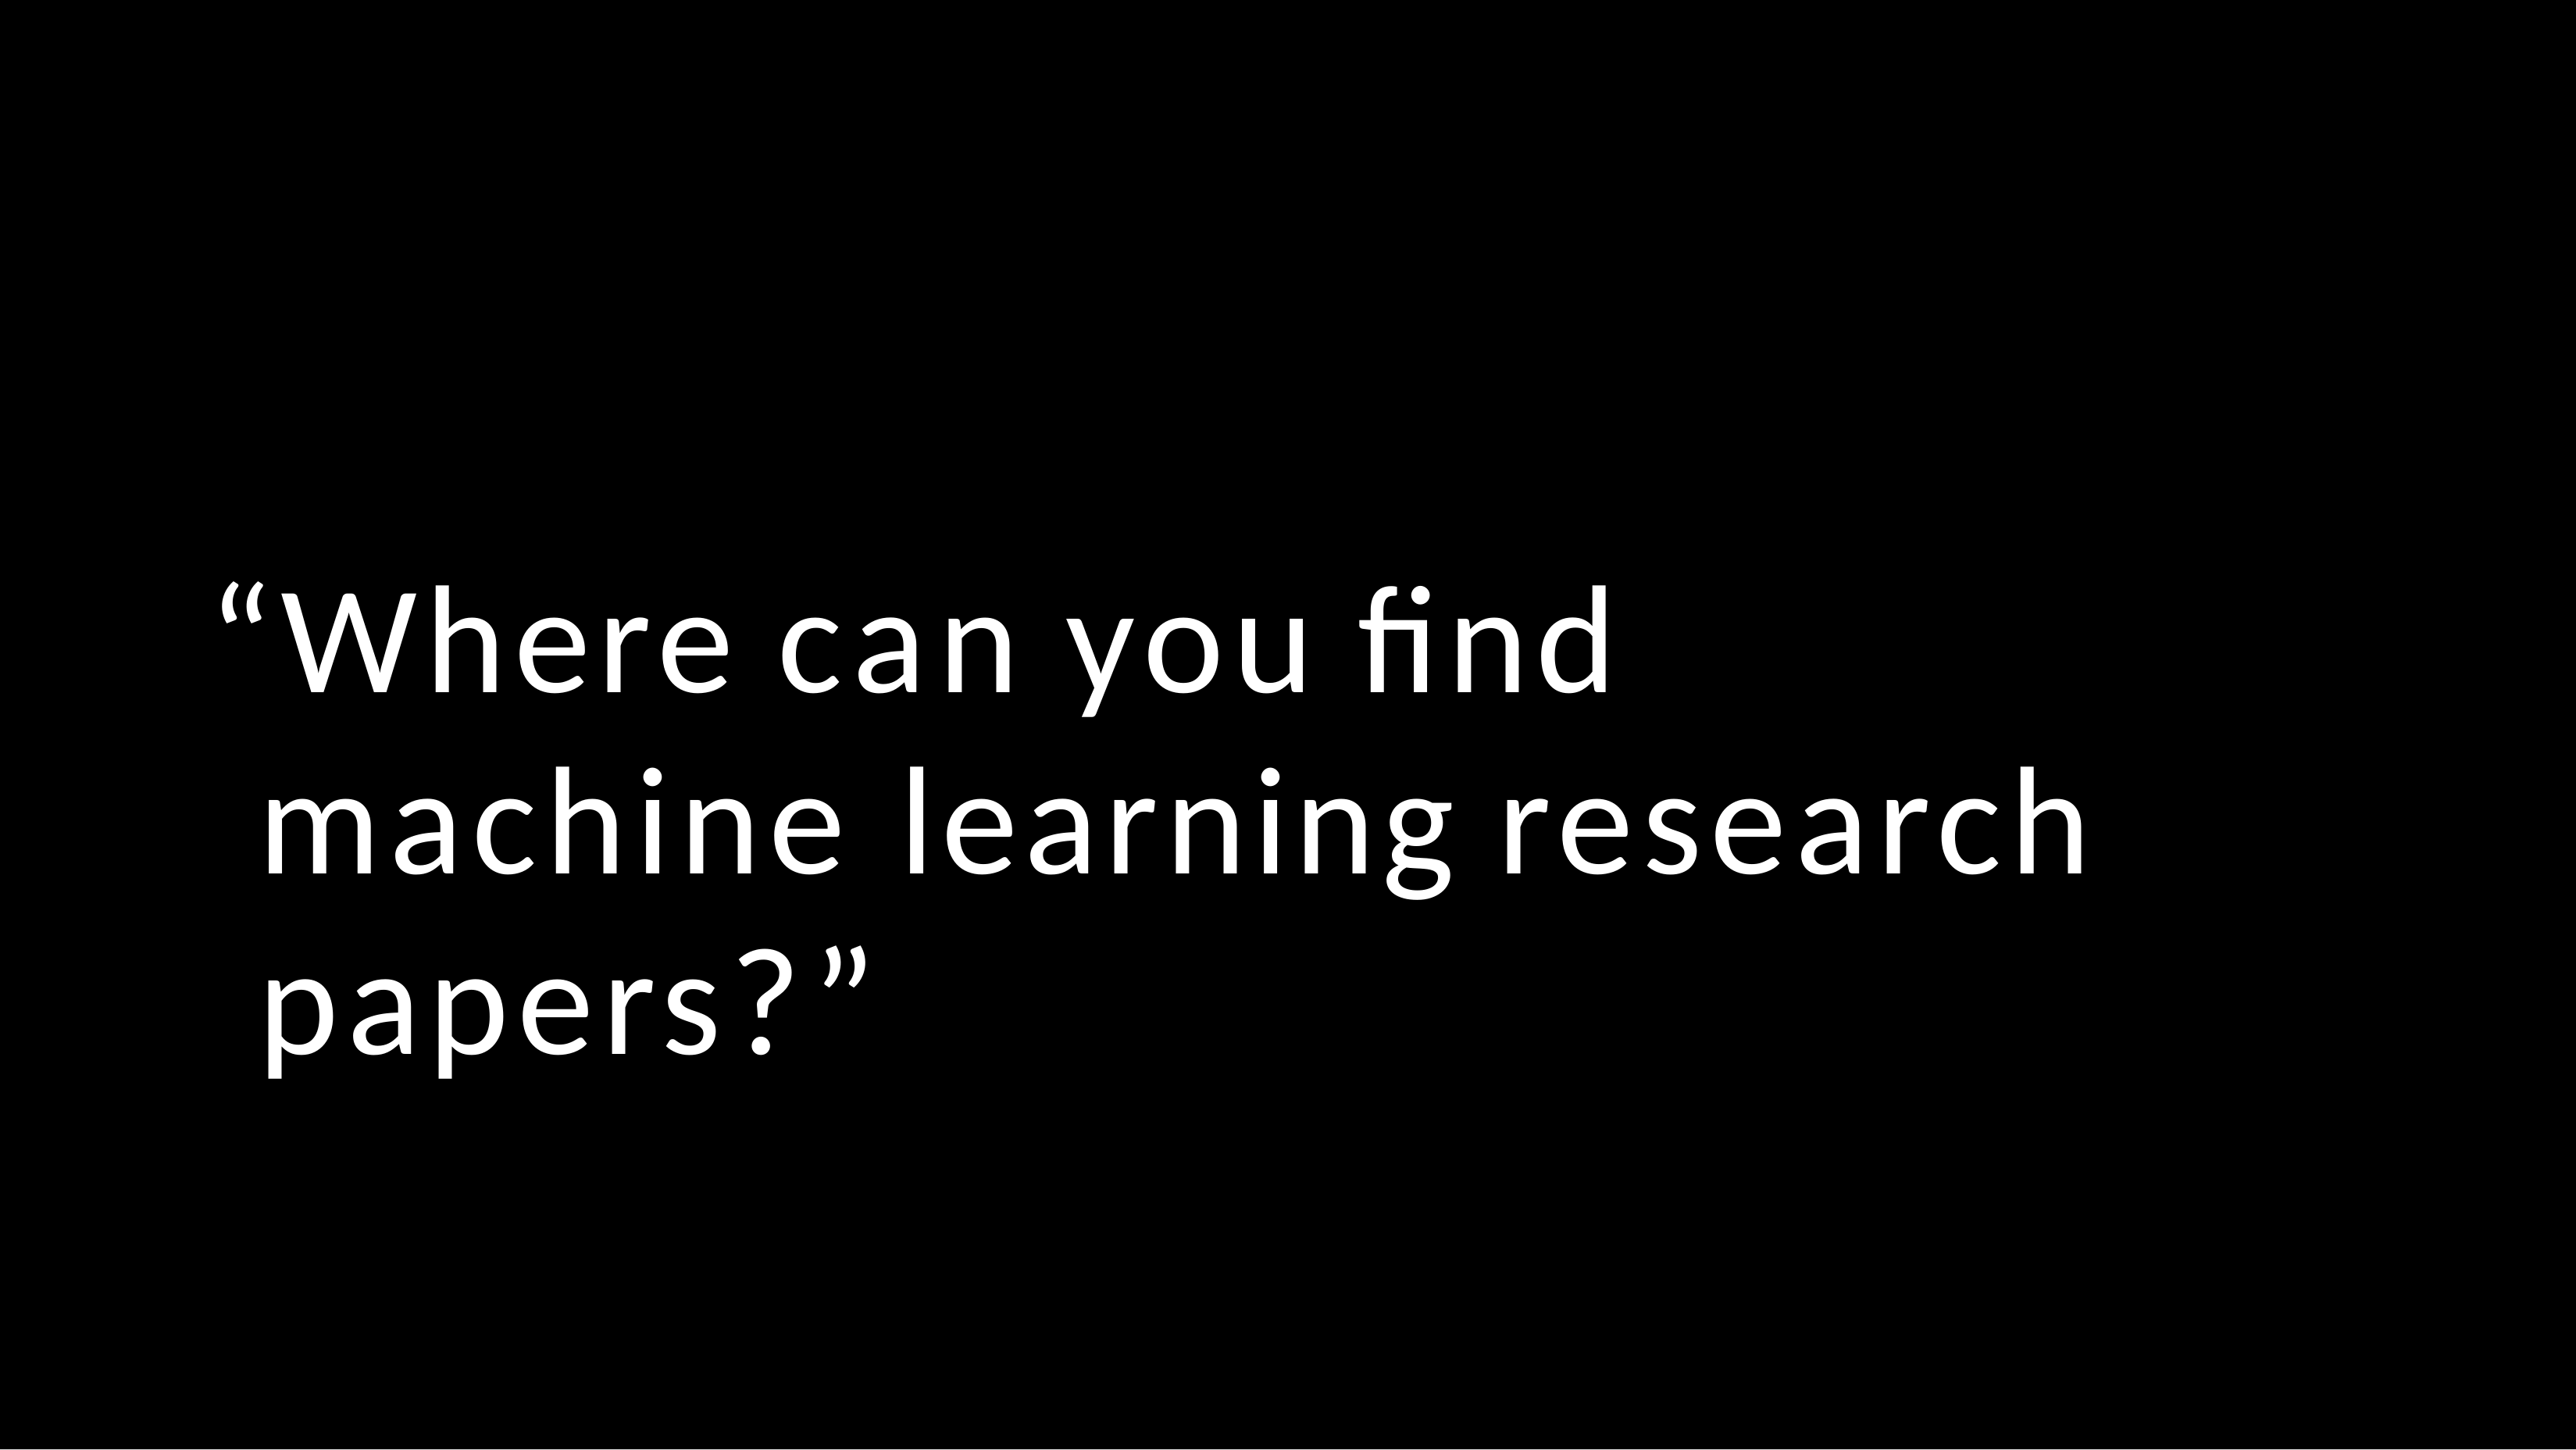

# “Where can you find machine learning research papers?”